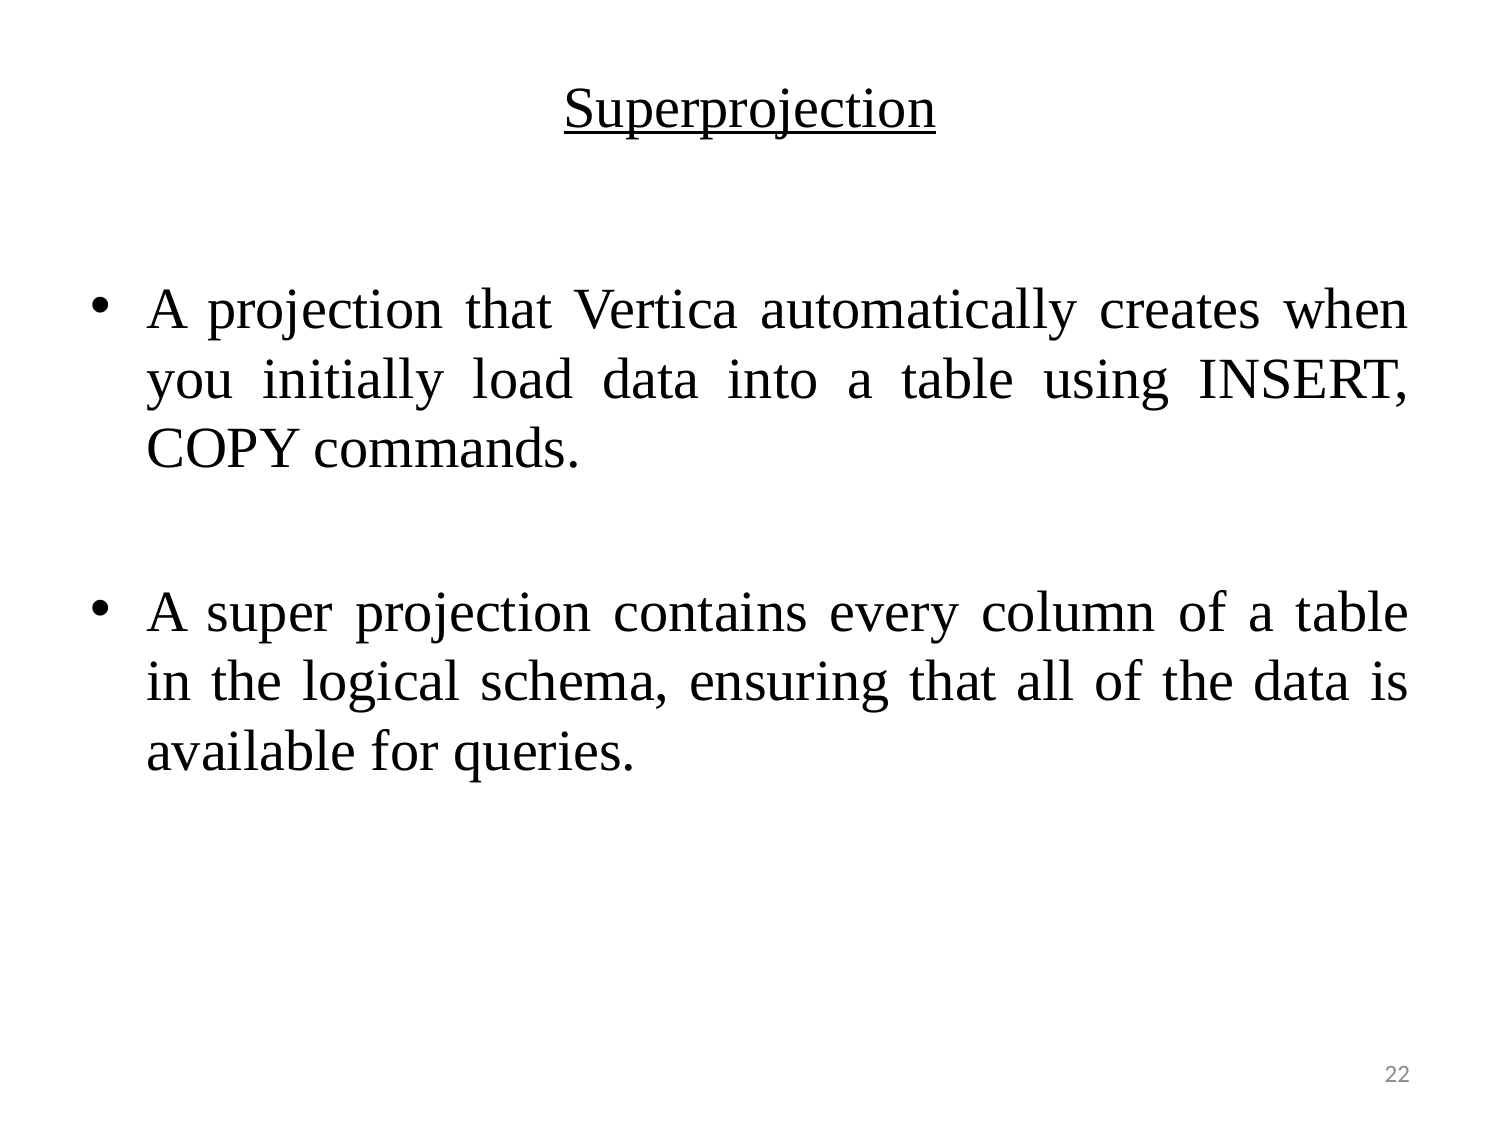

# Superprojection
A projection that Vertica automatically creates when you initially load data into a table using INSERT, COPY commands.

A super projection contains every column of a table in the logical schema, ensuring that all of the data is available for queries.
22